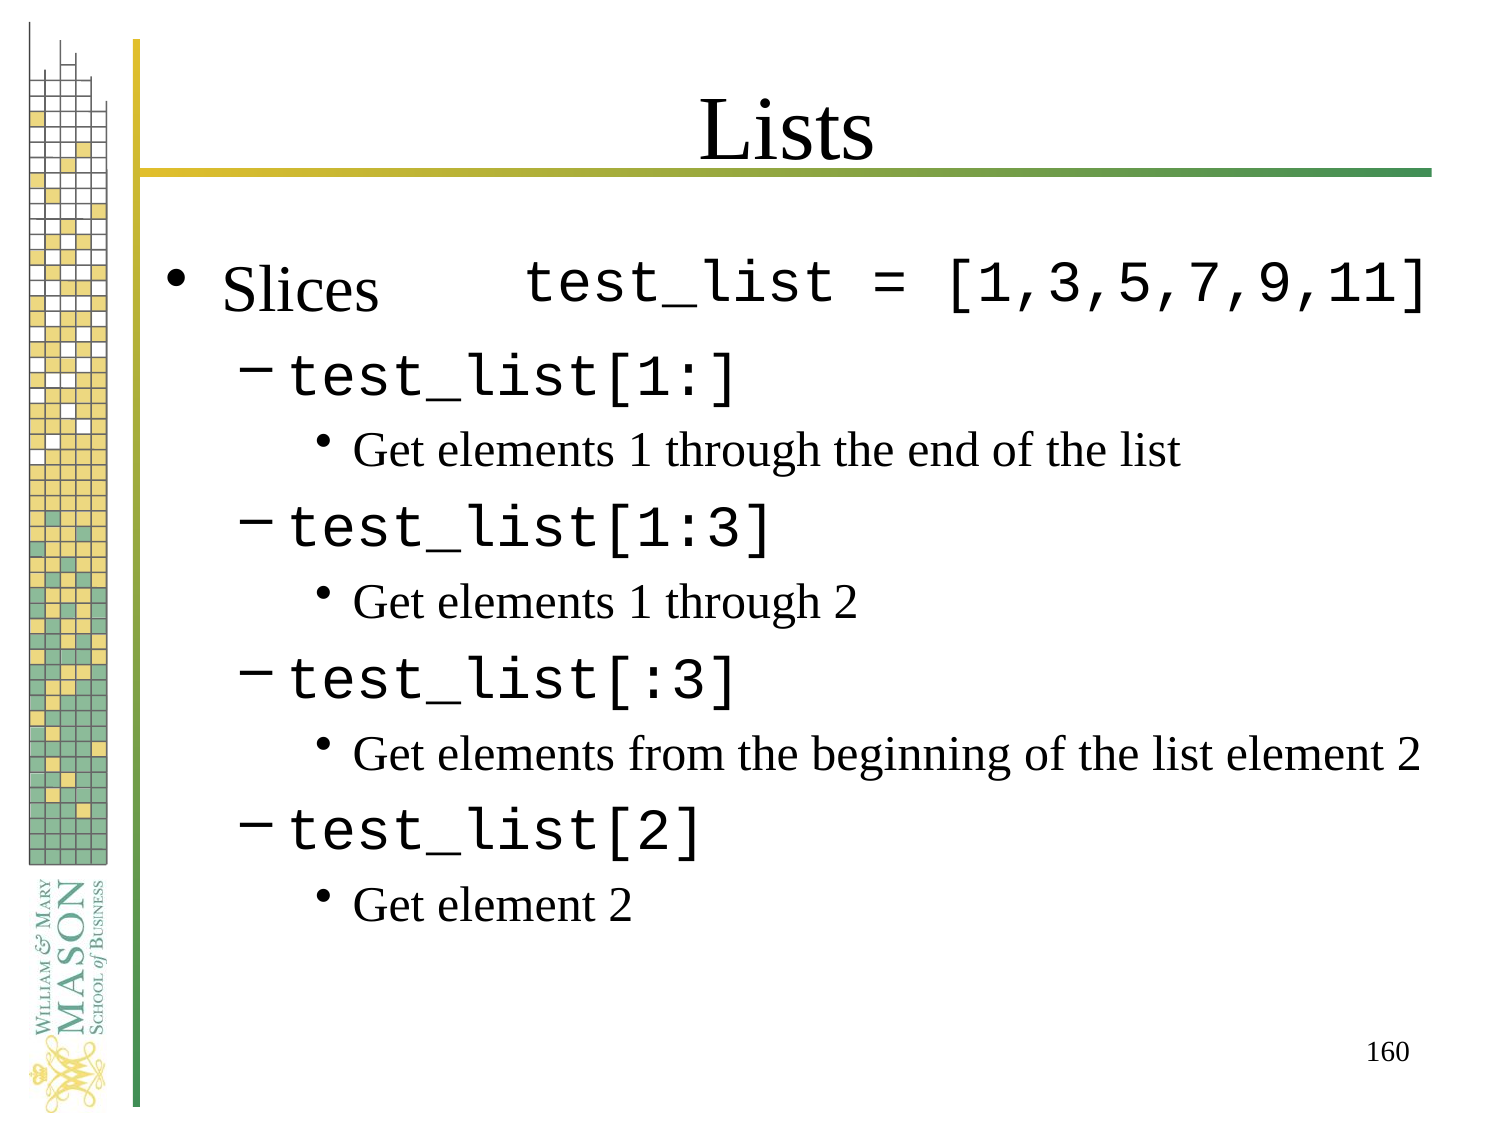

# Lists
test_list = [1,3,5,7,9,11]
Slices
test_list[1:]
Get elements 1 through the end of the list
test_list[1:3]
Get elements 1 through 2
test_list[:3]
Get elements from the beginning of the list element 2
test_list[2]
Get element 2
160